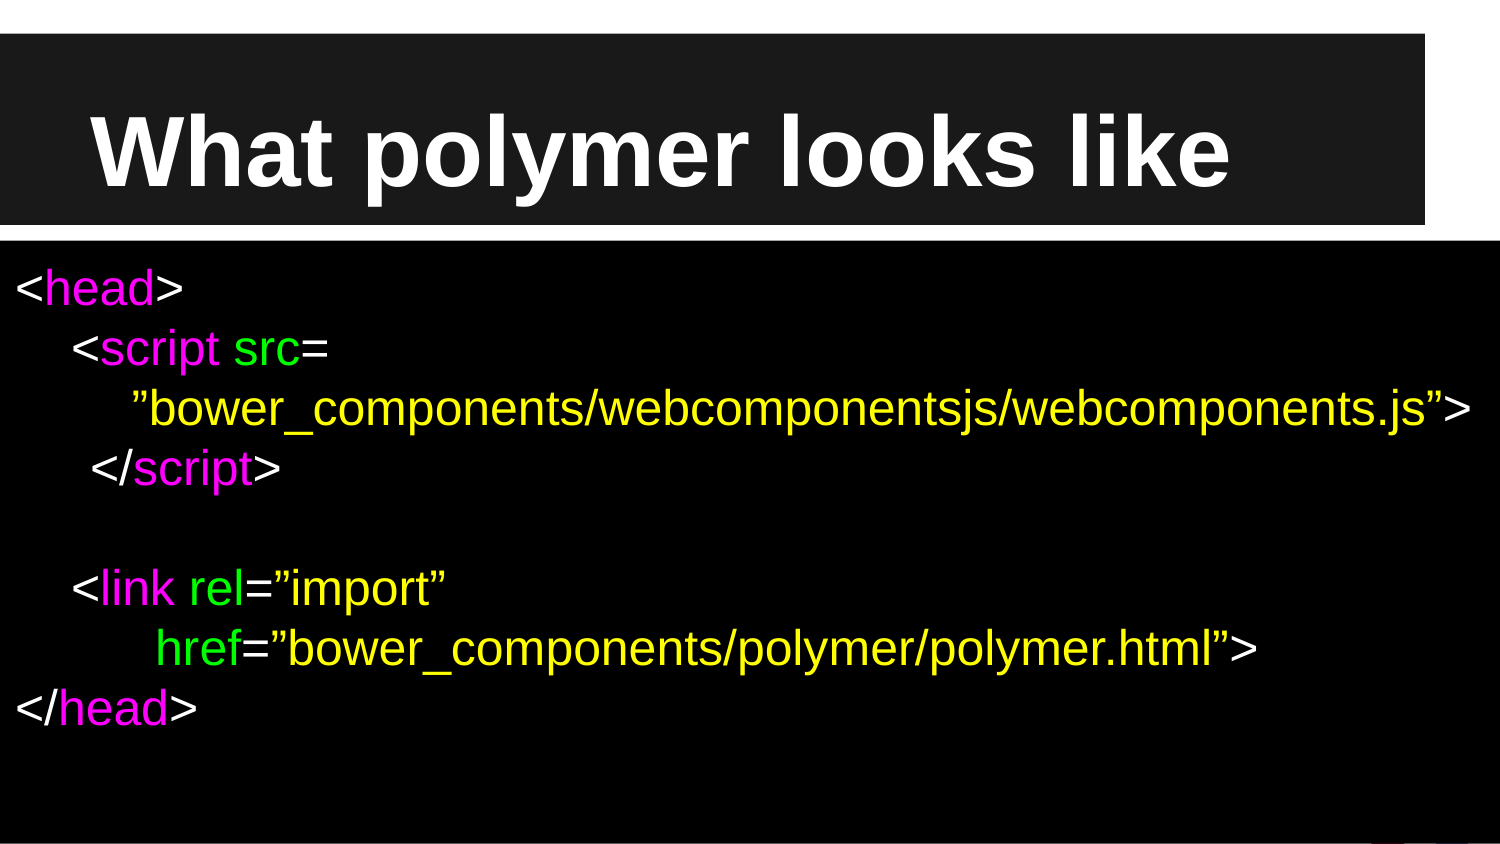

# What polymer looks like
<head>
    <script src=
   ”bower_components/webcomponentsjs/webcomponents.js”>
</script>
    <link rel=”import”
          href=”bower_components/polymer/polymer.html”>
</head>